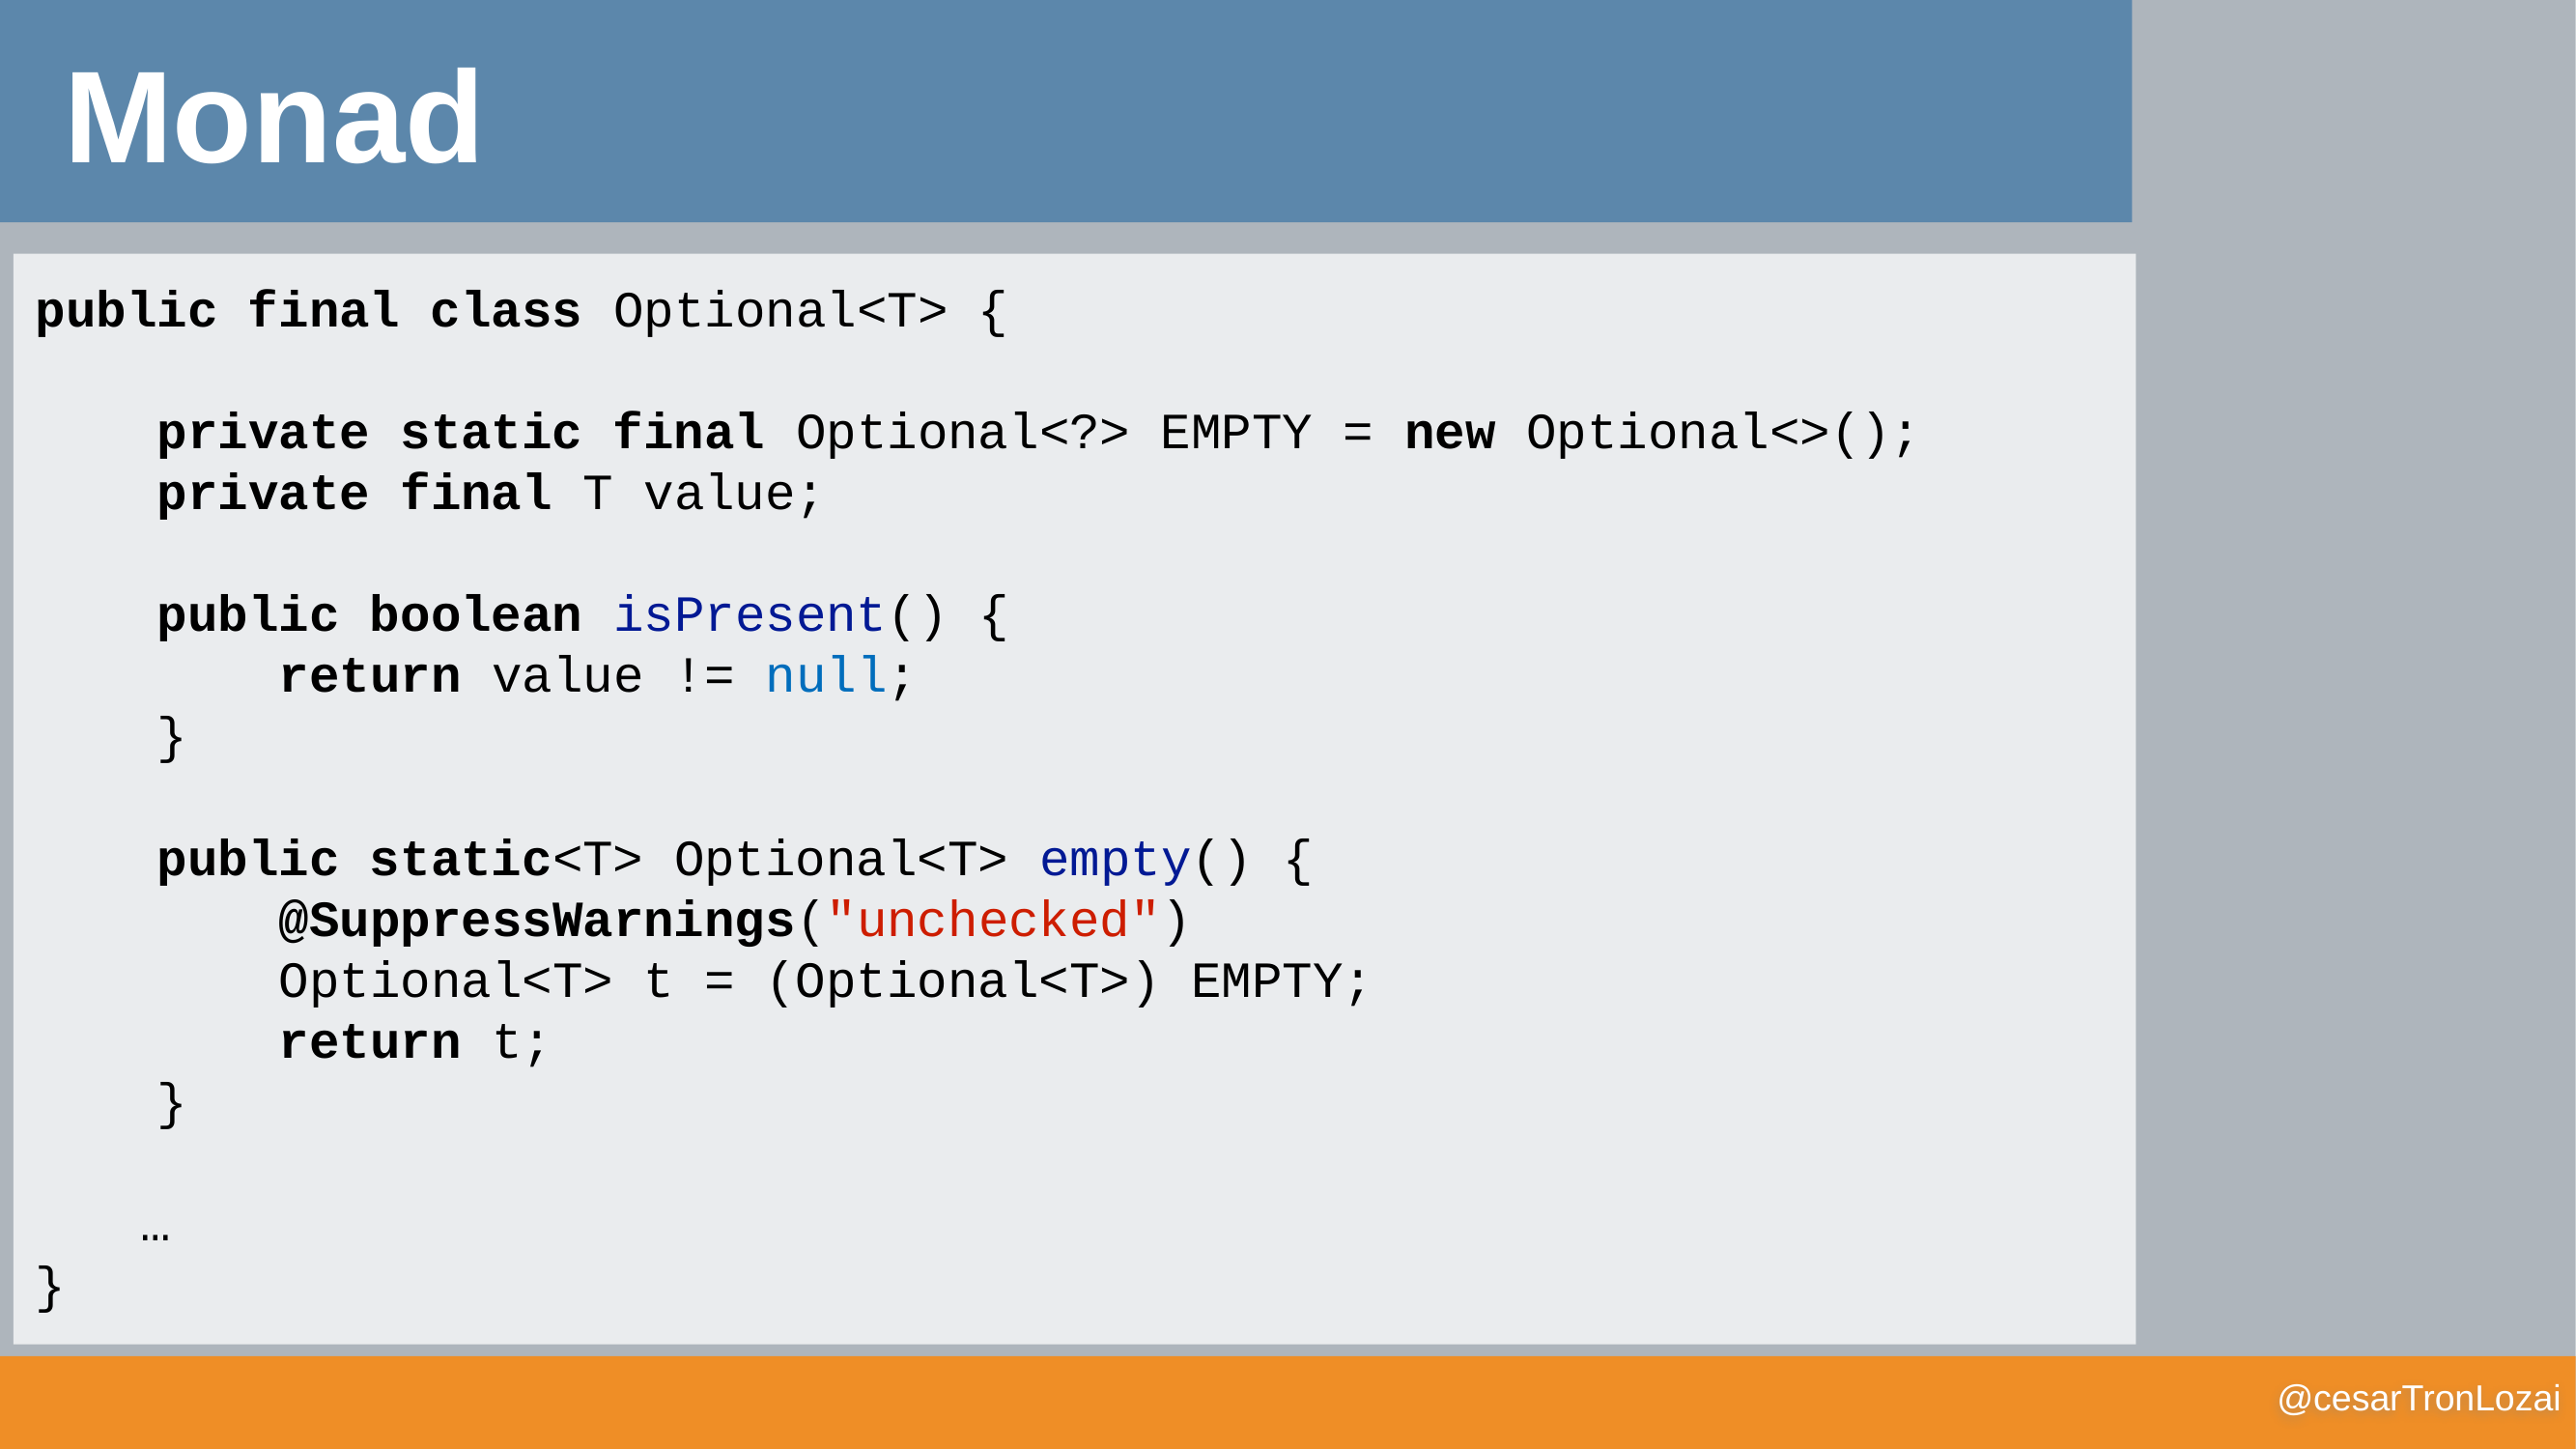

Monad
public final class Optional<T> {

    private static final Optional<?> EMPTY = new Optional<>();
    private final T value;

    public boolean isPresent() {
        return value != null;
    }

    public static<T> Optional<T> empty() {
        @SuppressWarnings("unchecked")
        Optional<T> t = (Optional<T>) EMPTY;
        return t;
    }

…
}